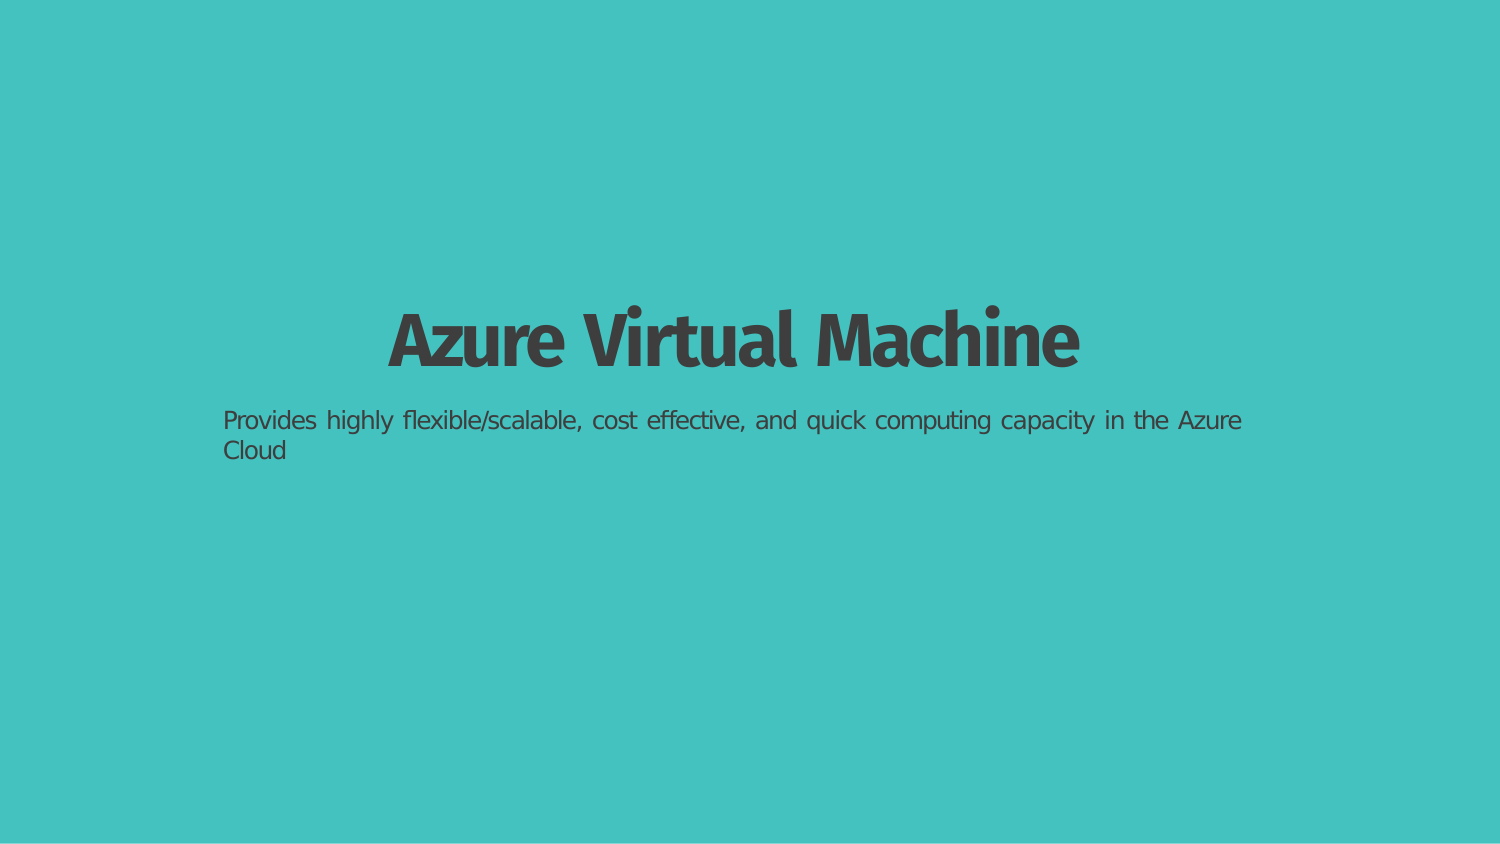

# Azure Virtual Machine
Provides highly flexible/scalable, cost effective, and quick computing capacity in the Azure Cloud